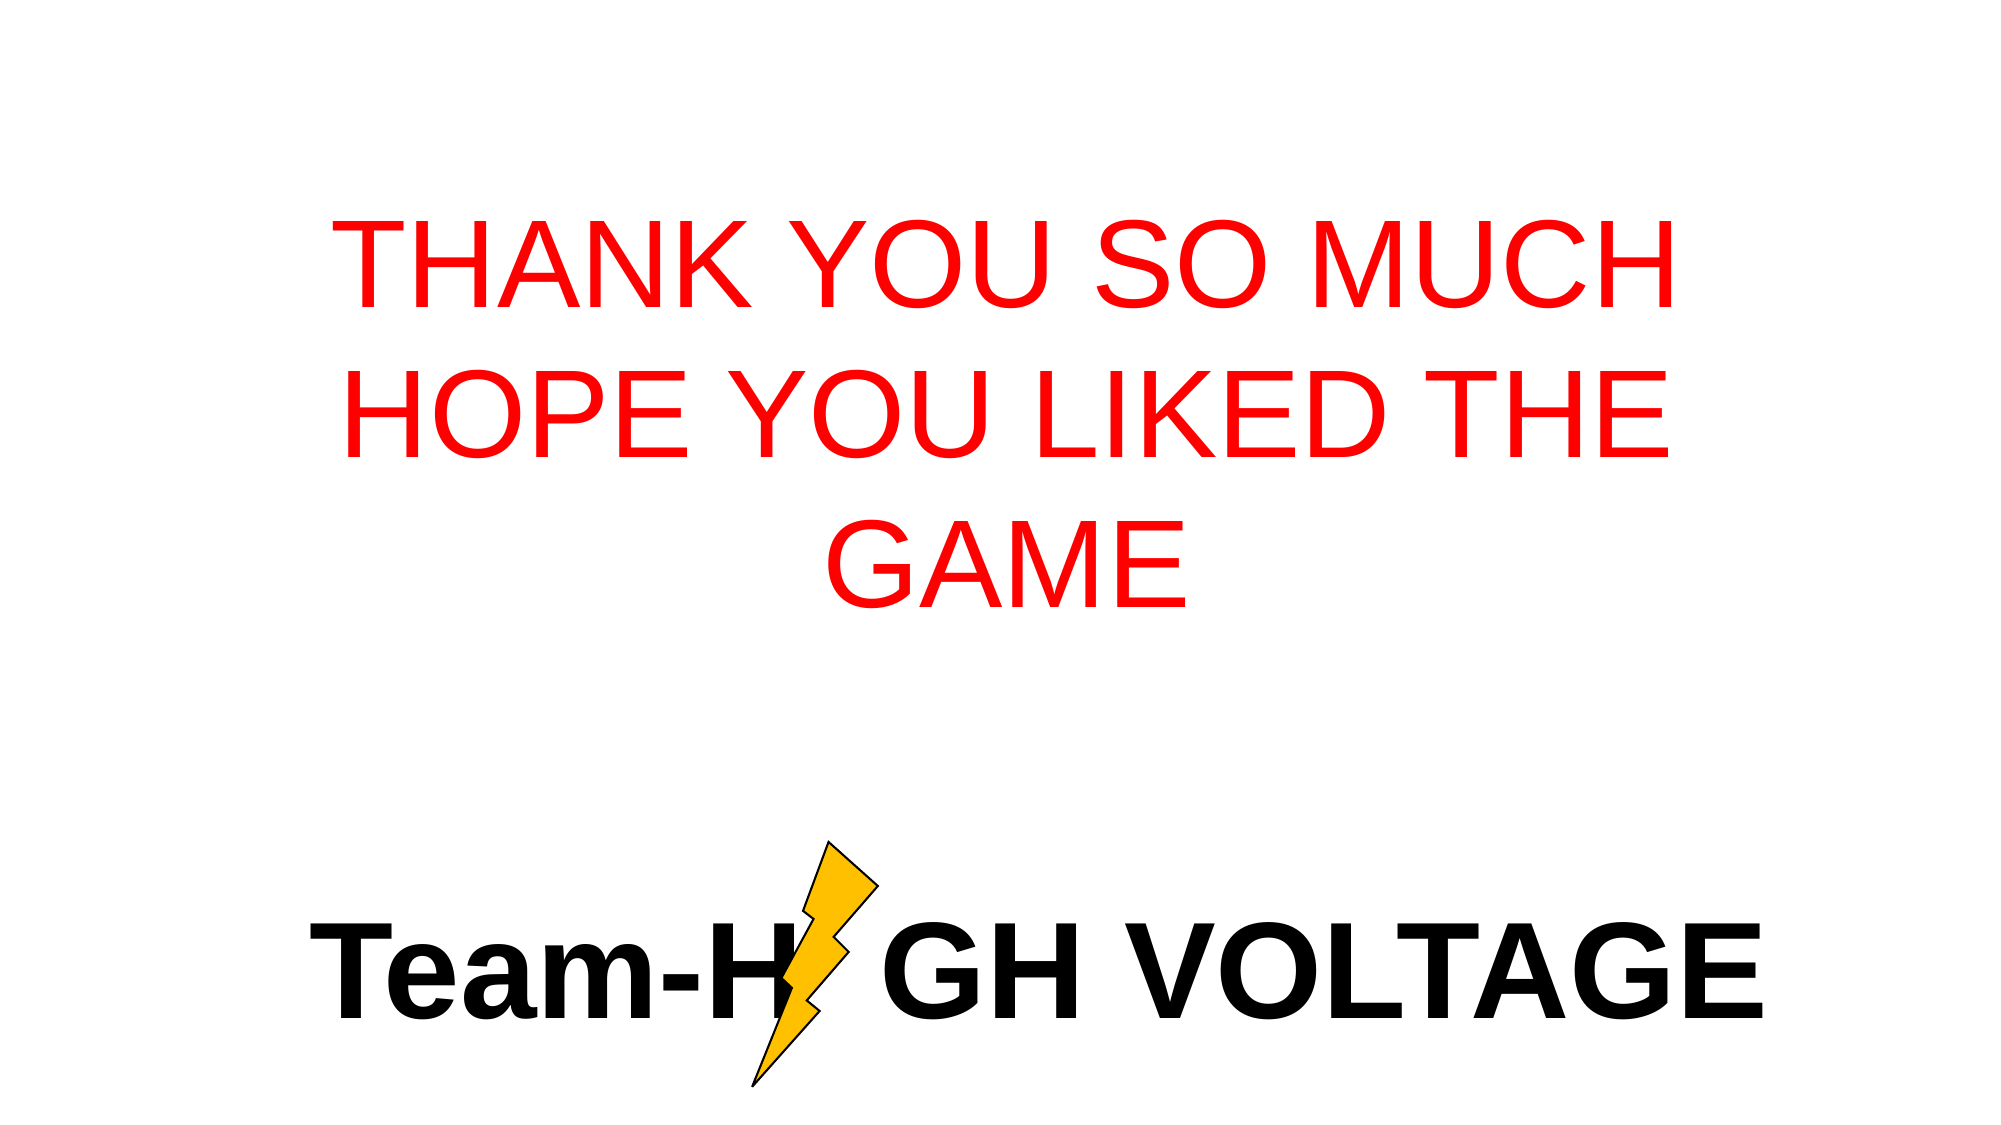

THANK YOU SO MUCH HOPE YOU LIKED THE GAME

Team-H  GH VOLTAGE